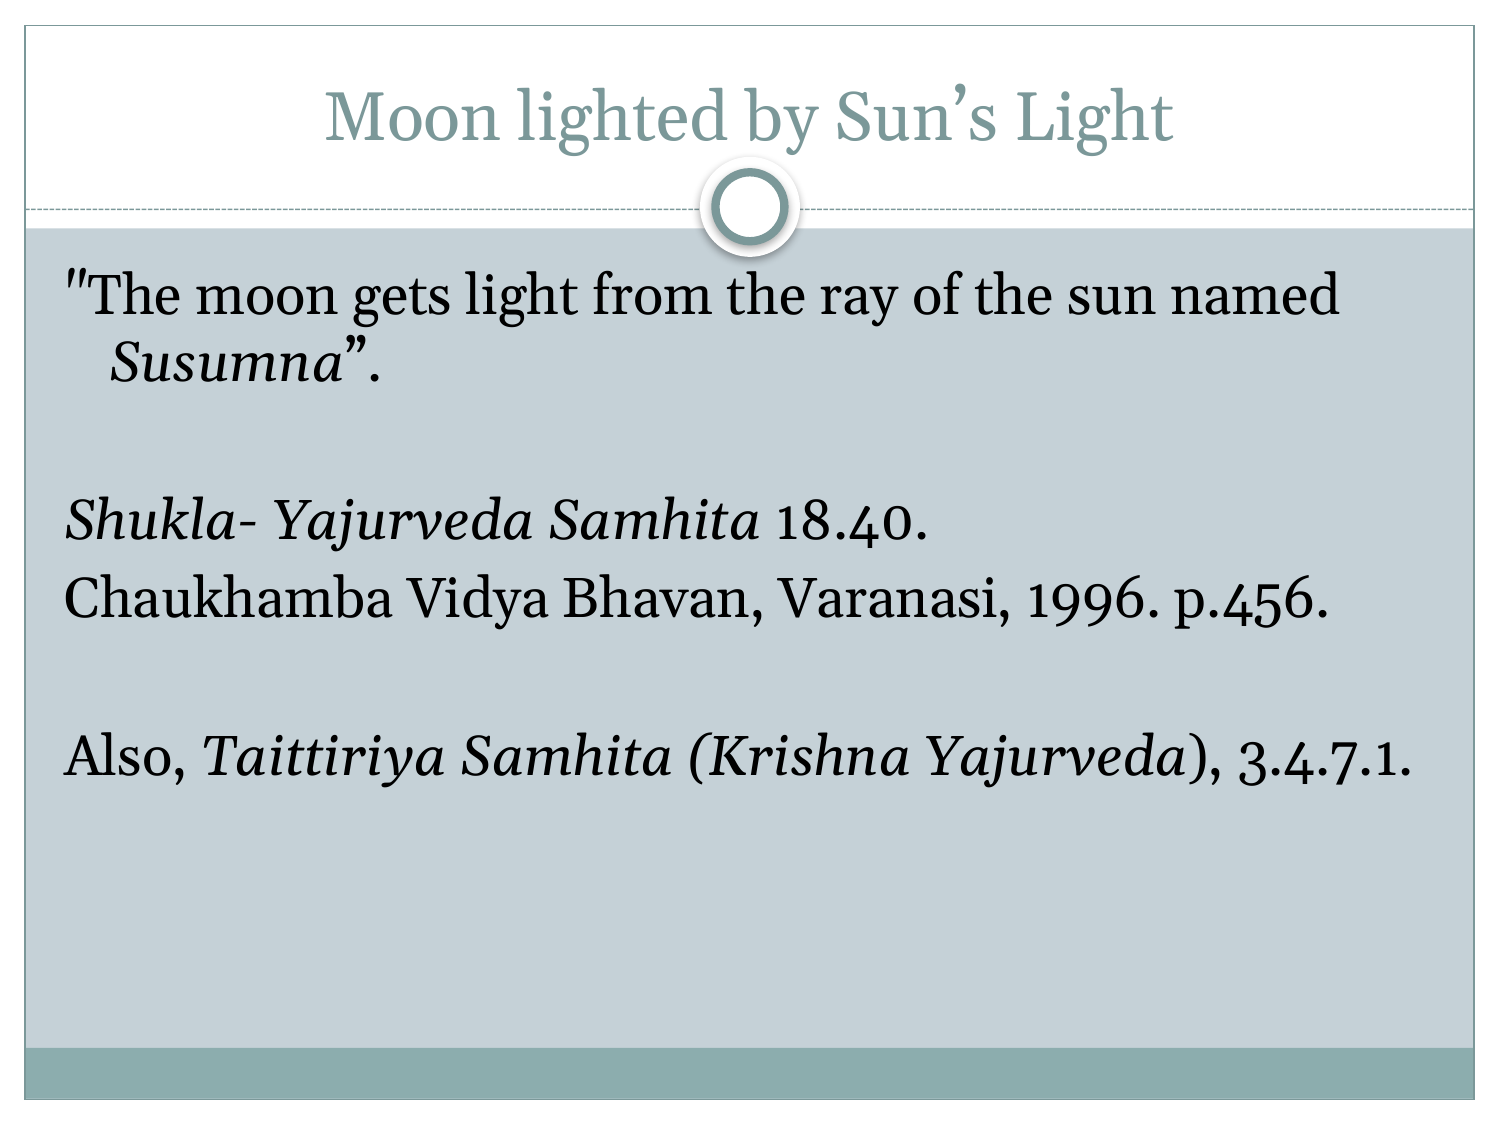

# Moon lighted by Sun’s Light
"The moon gets light from the ray of the sun named Susumna”.

Shukla- Yajurveda Samhita 18.40.
Chaukhamba Vidya Bhavan, Varanasi, 1996. p.456.

Also, Taittiriya Samhita (Krishna Yajurveda), 3.4.7.1.